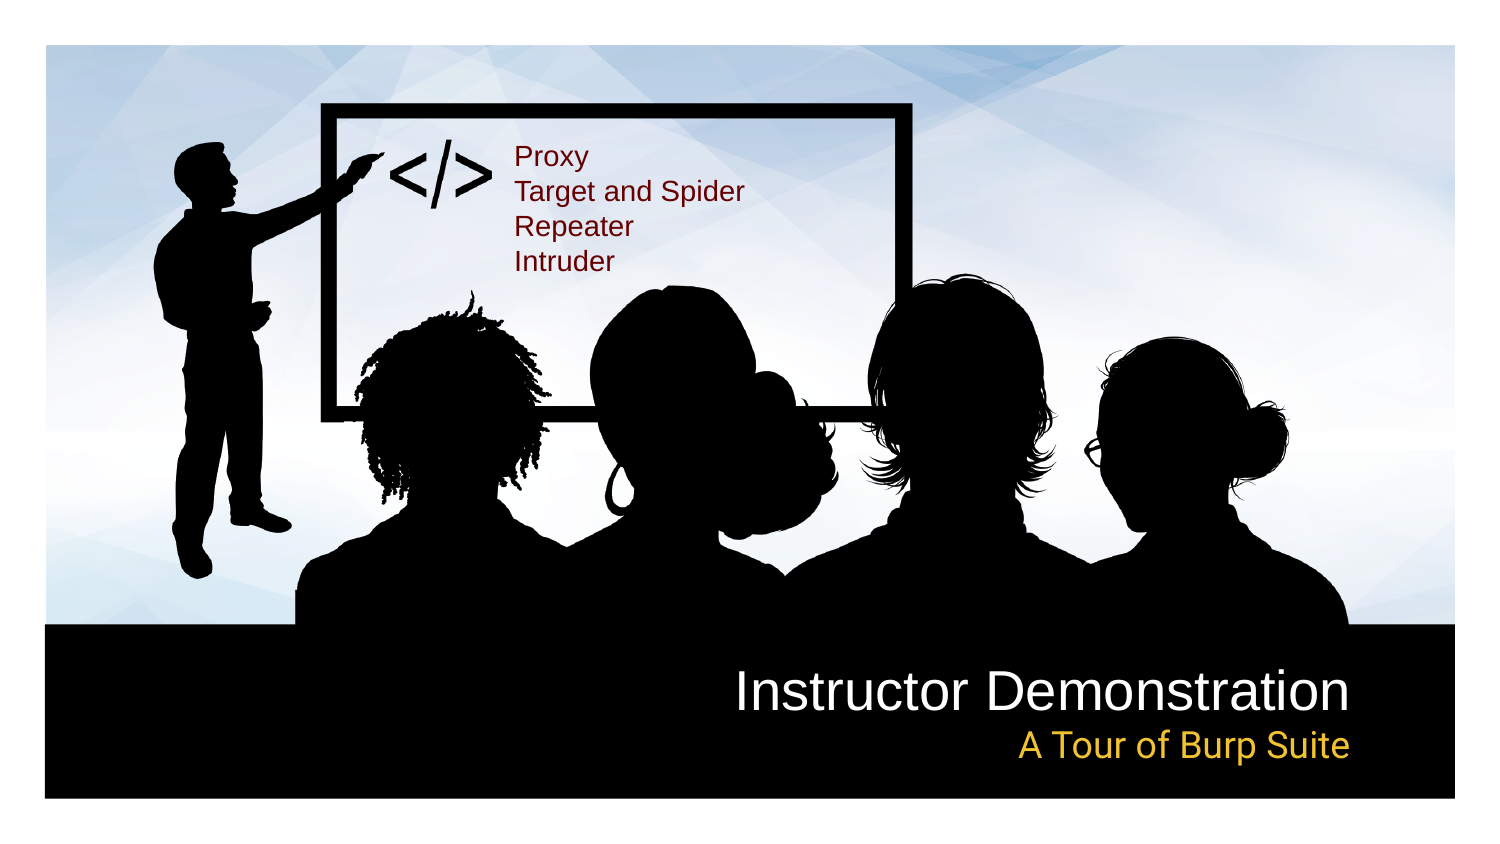

Proxy
Target and Spider
Repeater
Intruder
# A Tour of Burp Suite